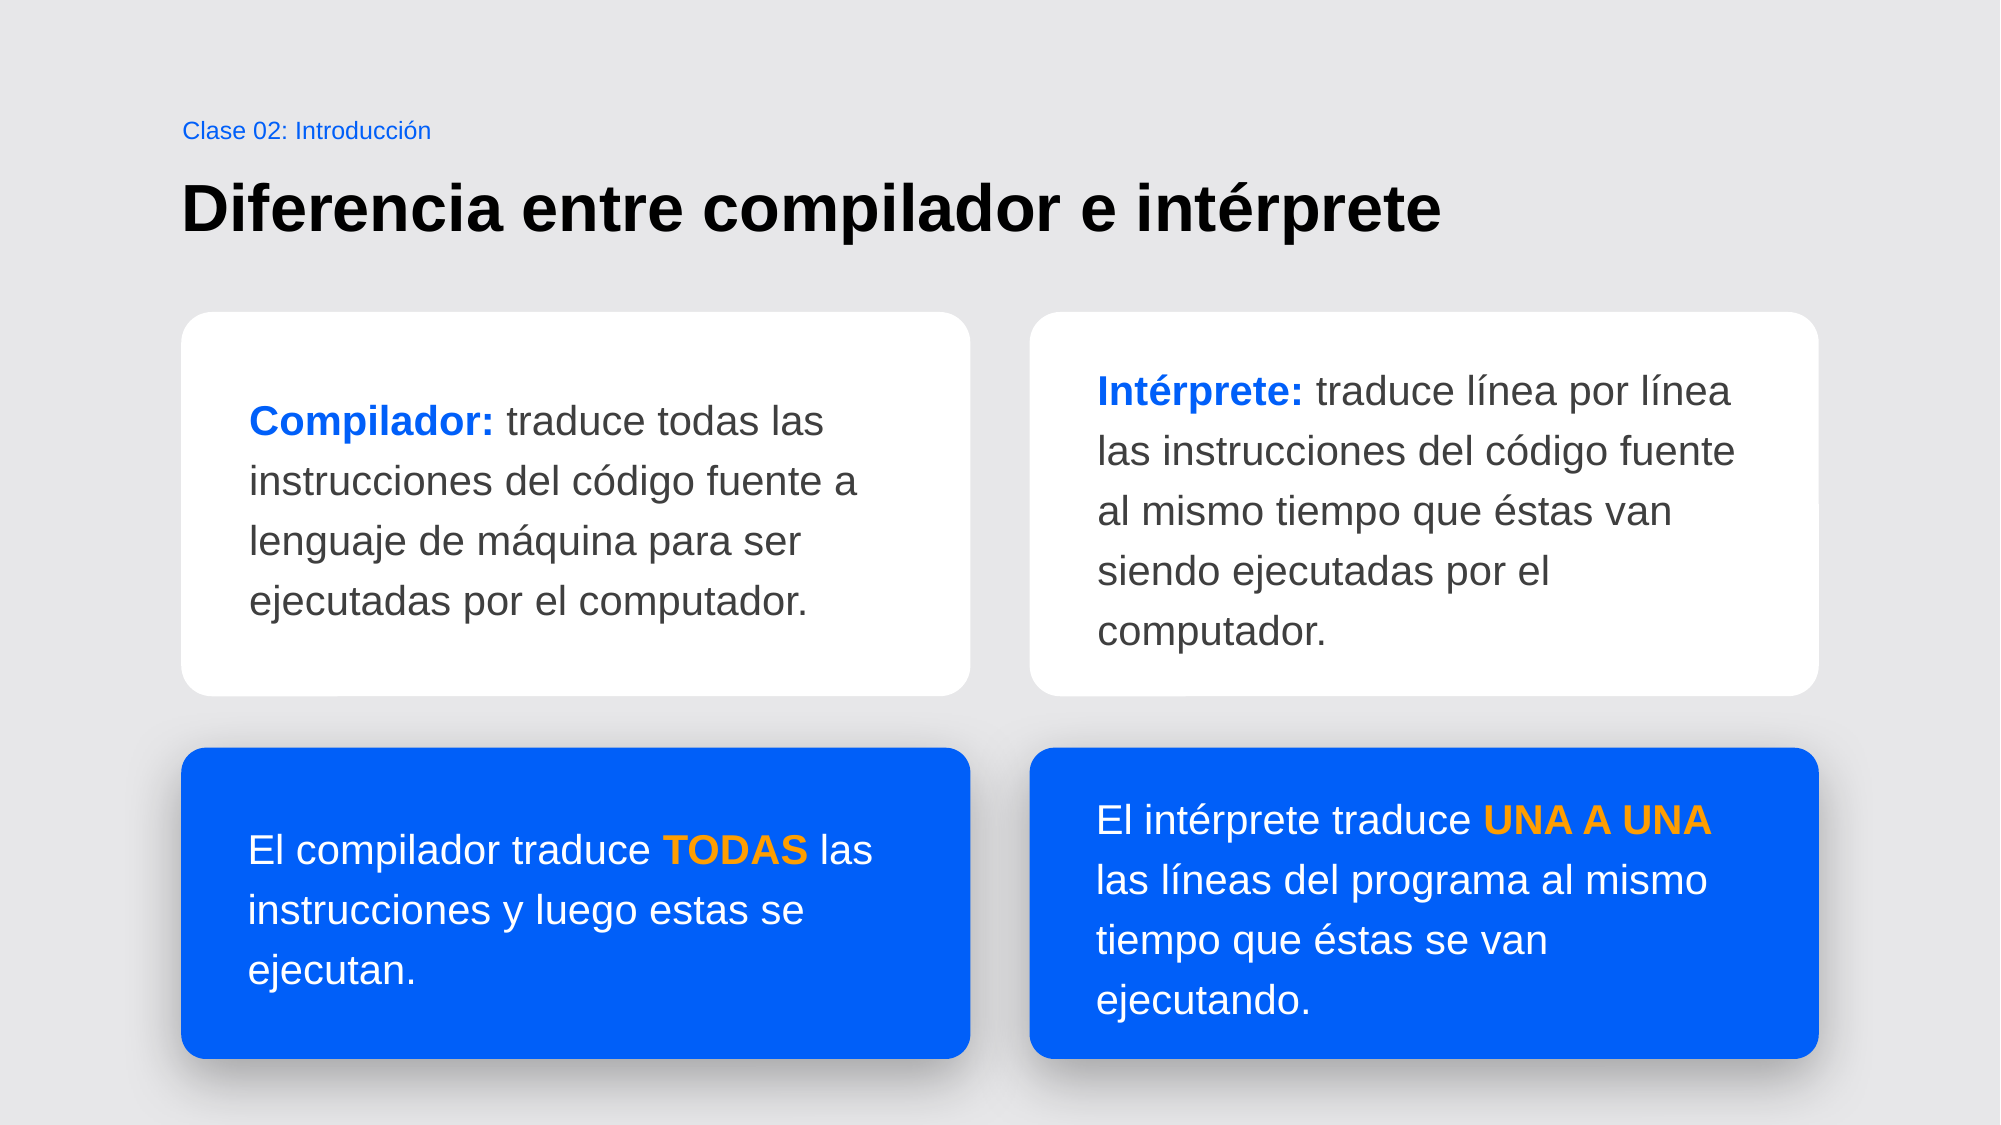

Clase 02: Introducción
# Diferencia entre compilador e intérprete
Intérprete: traduce línea por línea las instrucciones del código fuente al mismo tiempo que éstas van siendo ejecutadas por el computador.
Compilador: traduce todas las instrucciones del código fuente a lenguaje de máquina para ser ejecutadas por el computador.
El compilador traduce TODAS las instrucciones y luego estas se ejecutan.
El intérprete traduce UNA A UNA las líneas del programa al mismo tiempo que éstas se van ejecutando.